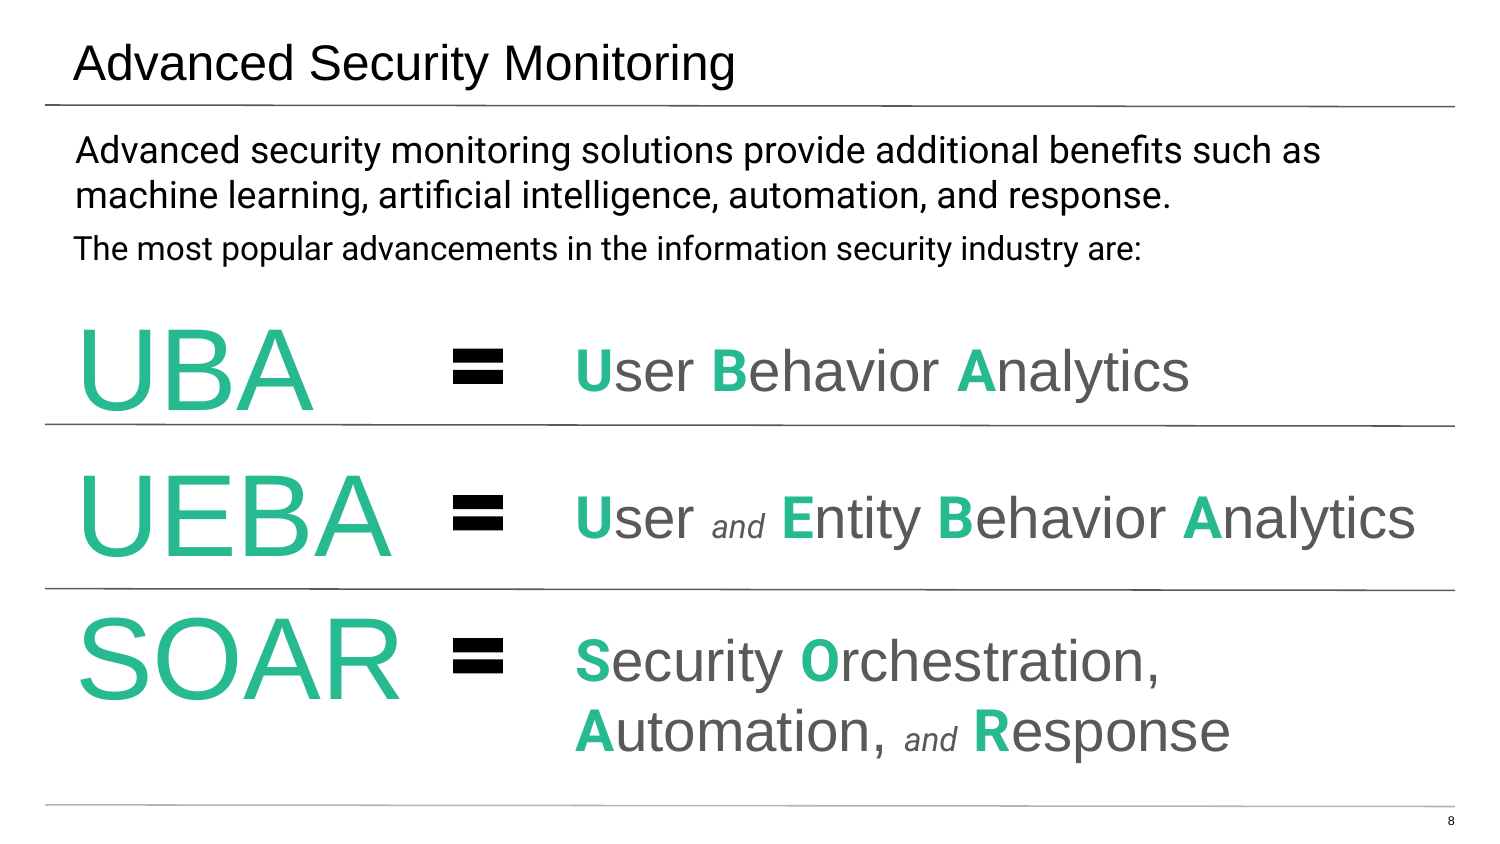

# Advanced Security Monitoring
Advanced security monitoring solutions provide additional benefits such as machine learning, artificial intelligence, automation, and response.
The most popular advancements in the information security industry are:
UBA

User Behavior Analytics

UEBA

User and  Entity Behavior Analytics

SOAR

Security Orchestration, Automation, and Response

8